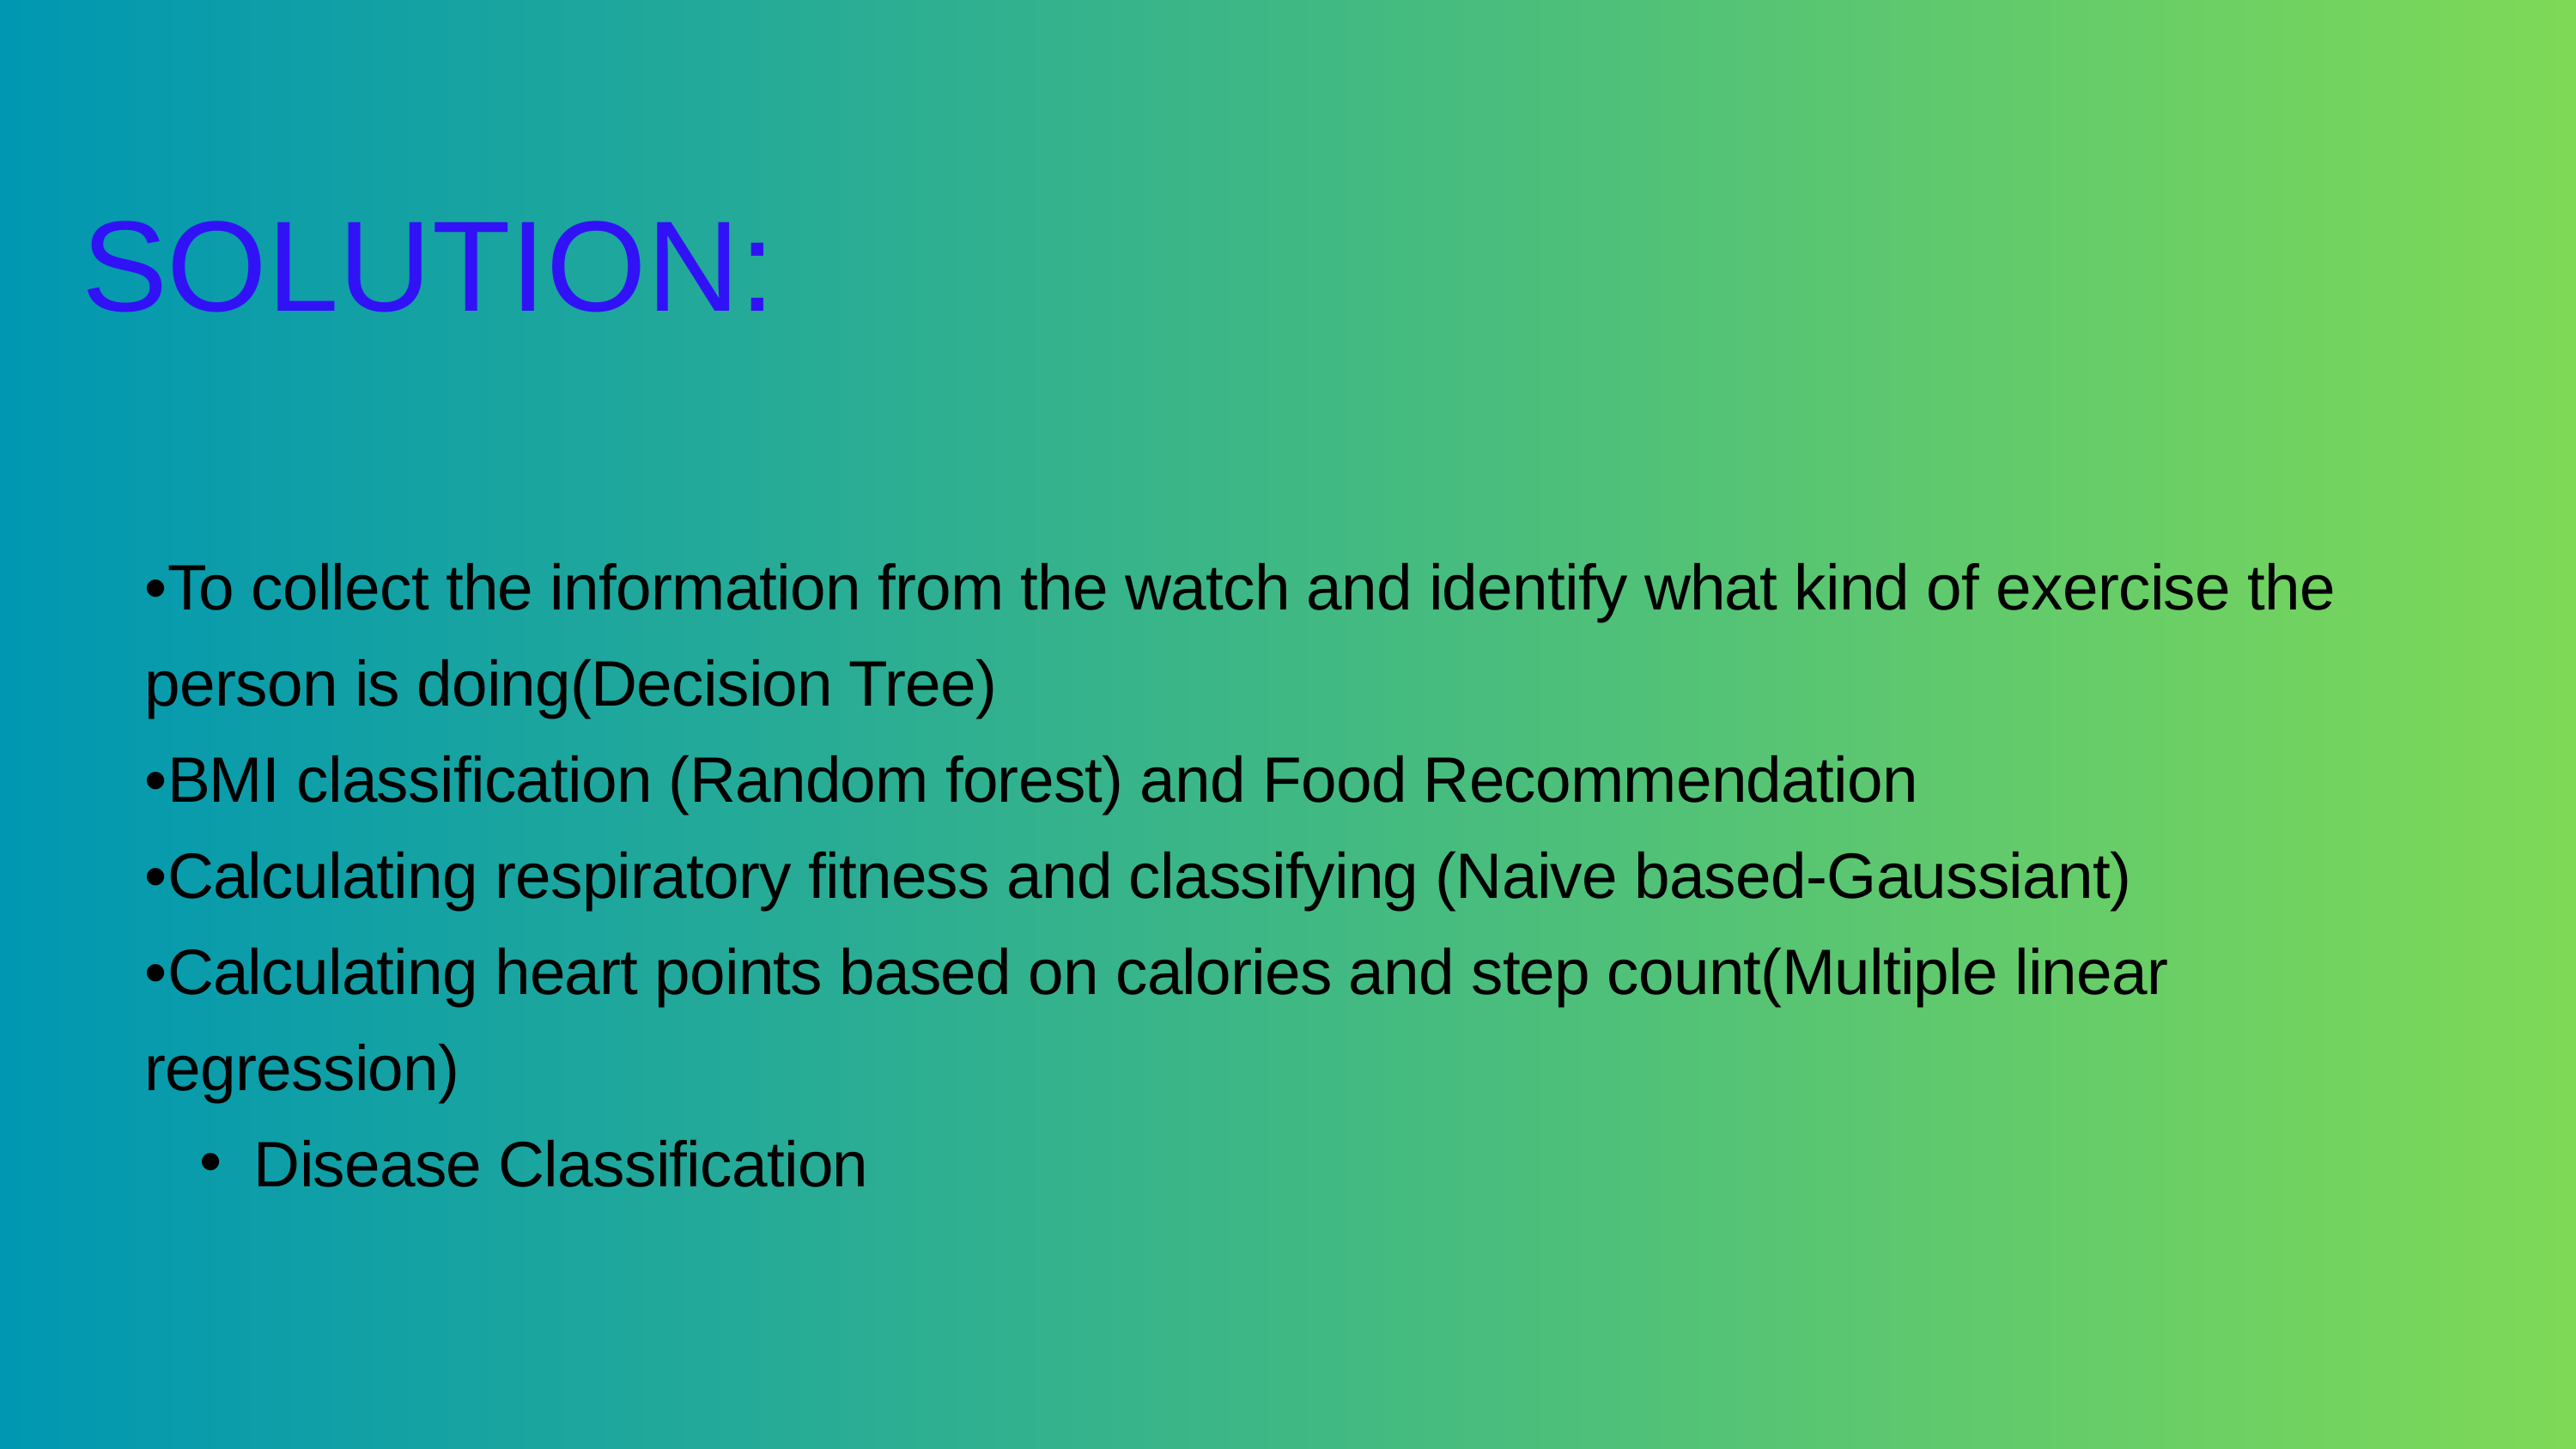

SOLUTION:
•To collect the information from the watch and identify what kind of exercise the person is doing(Decision Tree)
•BMI classification (Random forest) and Food Recommendation
•Calculating respiratory fitness and classifying (Naive based-Gaussiant)
•Calculating heart points based on calories and step count(Multiple linear regression)
Disease Classification